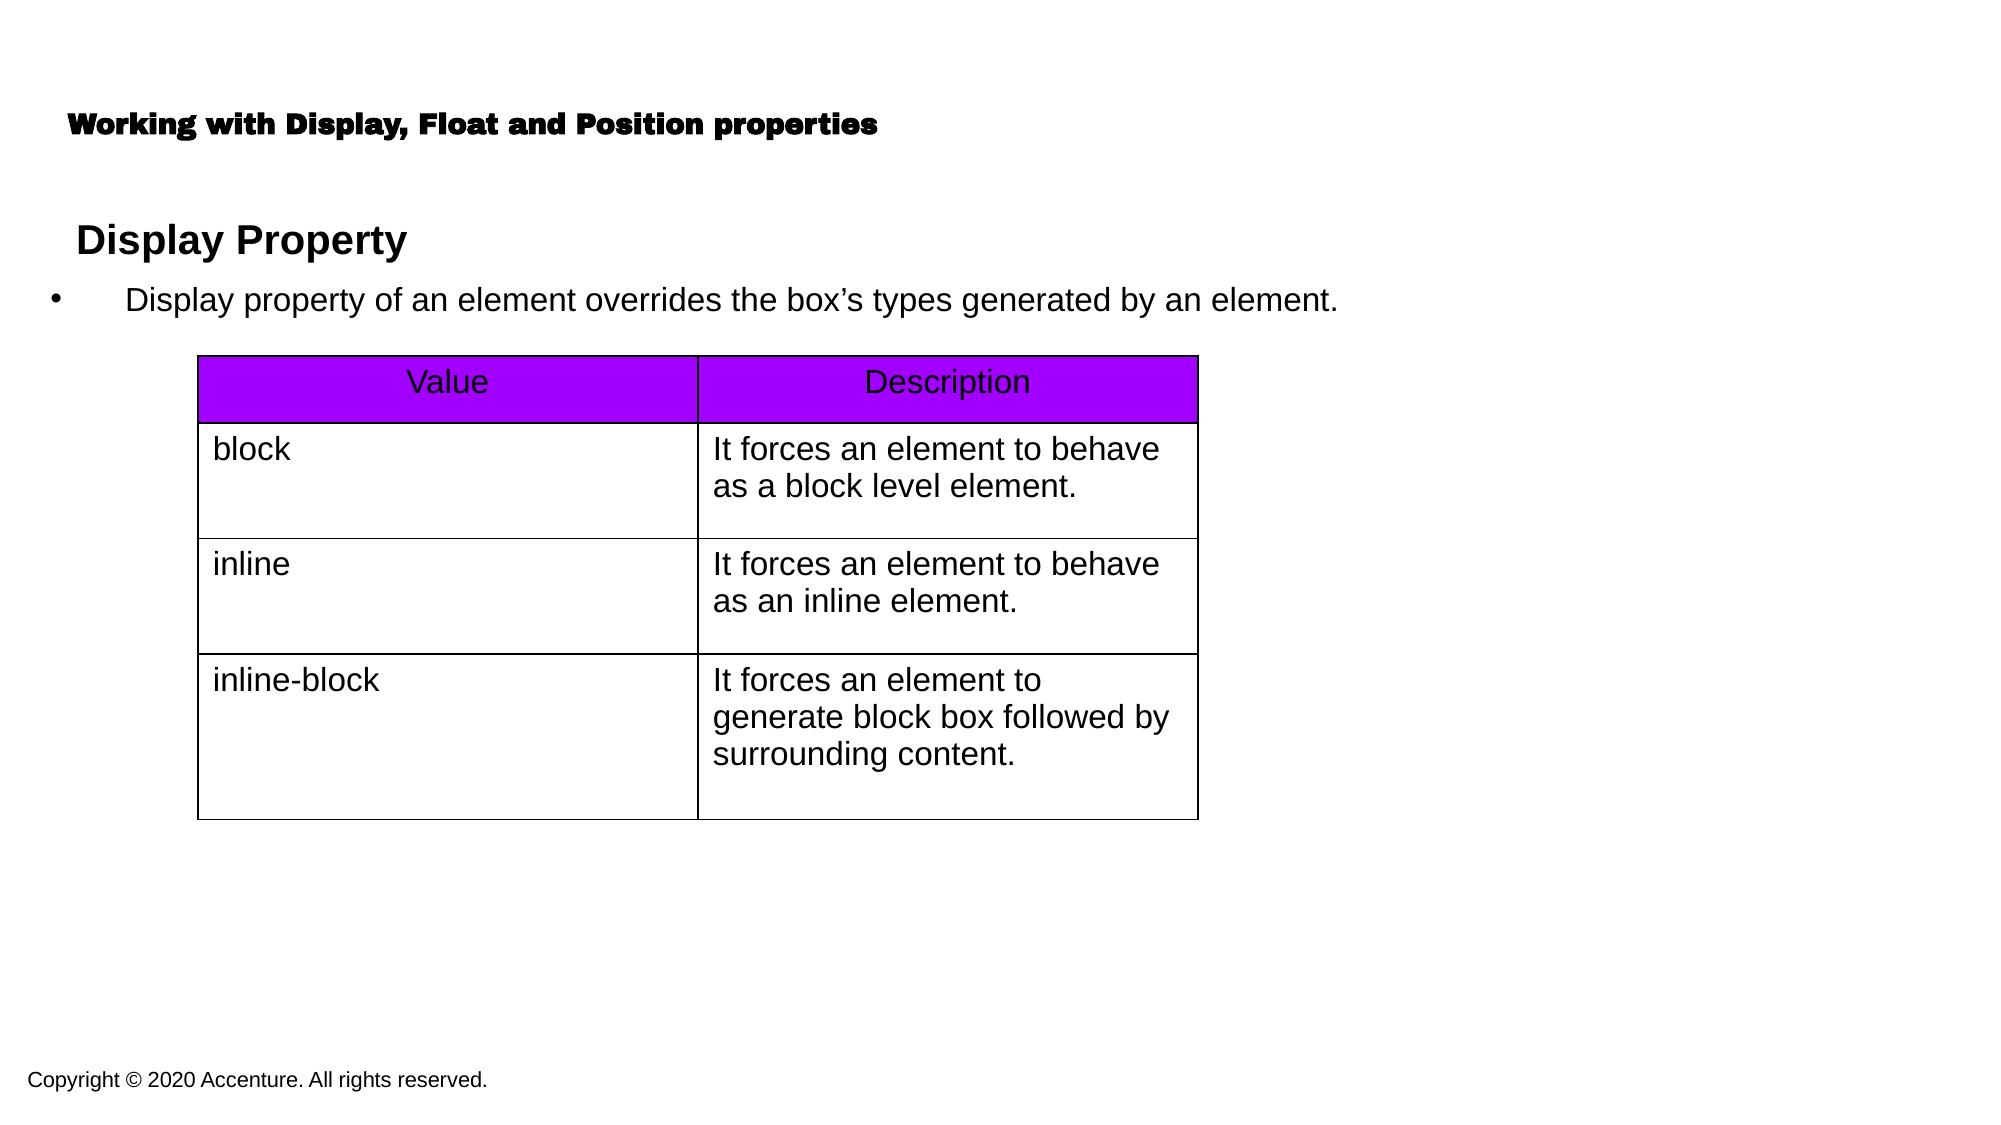

# Working with Display, Float and Position properties

Display Property

   Display property of an element overrides the box’s types generated by an element.

| Value | Description |
| --- | --- |
| block | It forces an element to behave as a block level element. |
| inline | It forces an element to behave as an inline element. |
| inline-block | It forces an element to generate block box followed by surrounding content. |